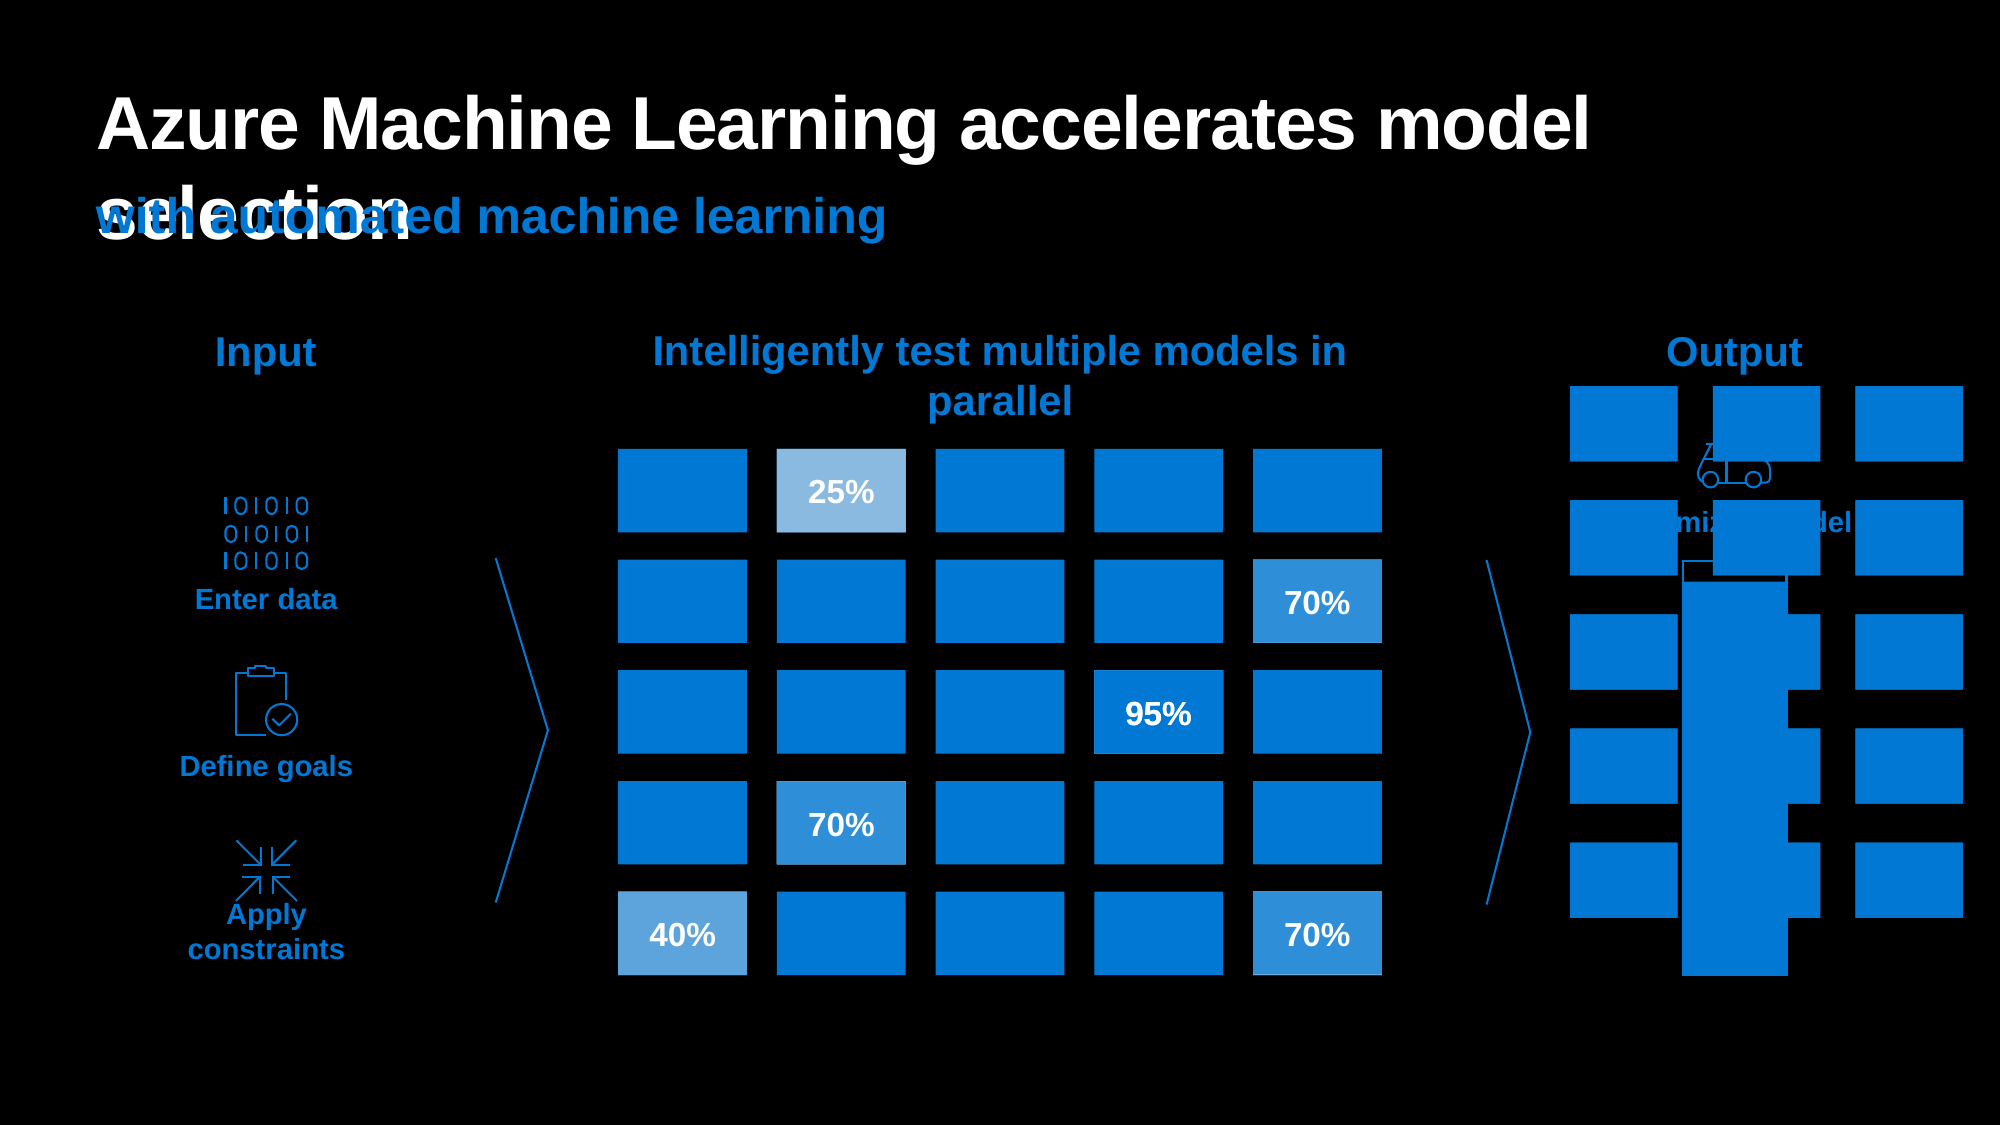

# Azure Machine Learning accelerates model selection
with automated machine learning

Intelligently test multiple models in parallel
Output
Input

25%

Optimized model

25%
40%
70%

Enter data

25%
40%
70%
95%
95%

Define goals

25%
40%
70%

25%
40%
70%
25%
40%
Apply constraints